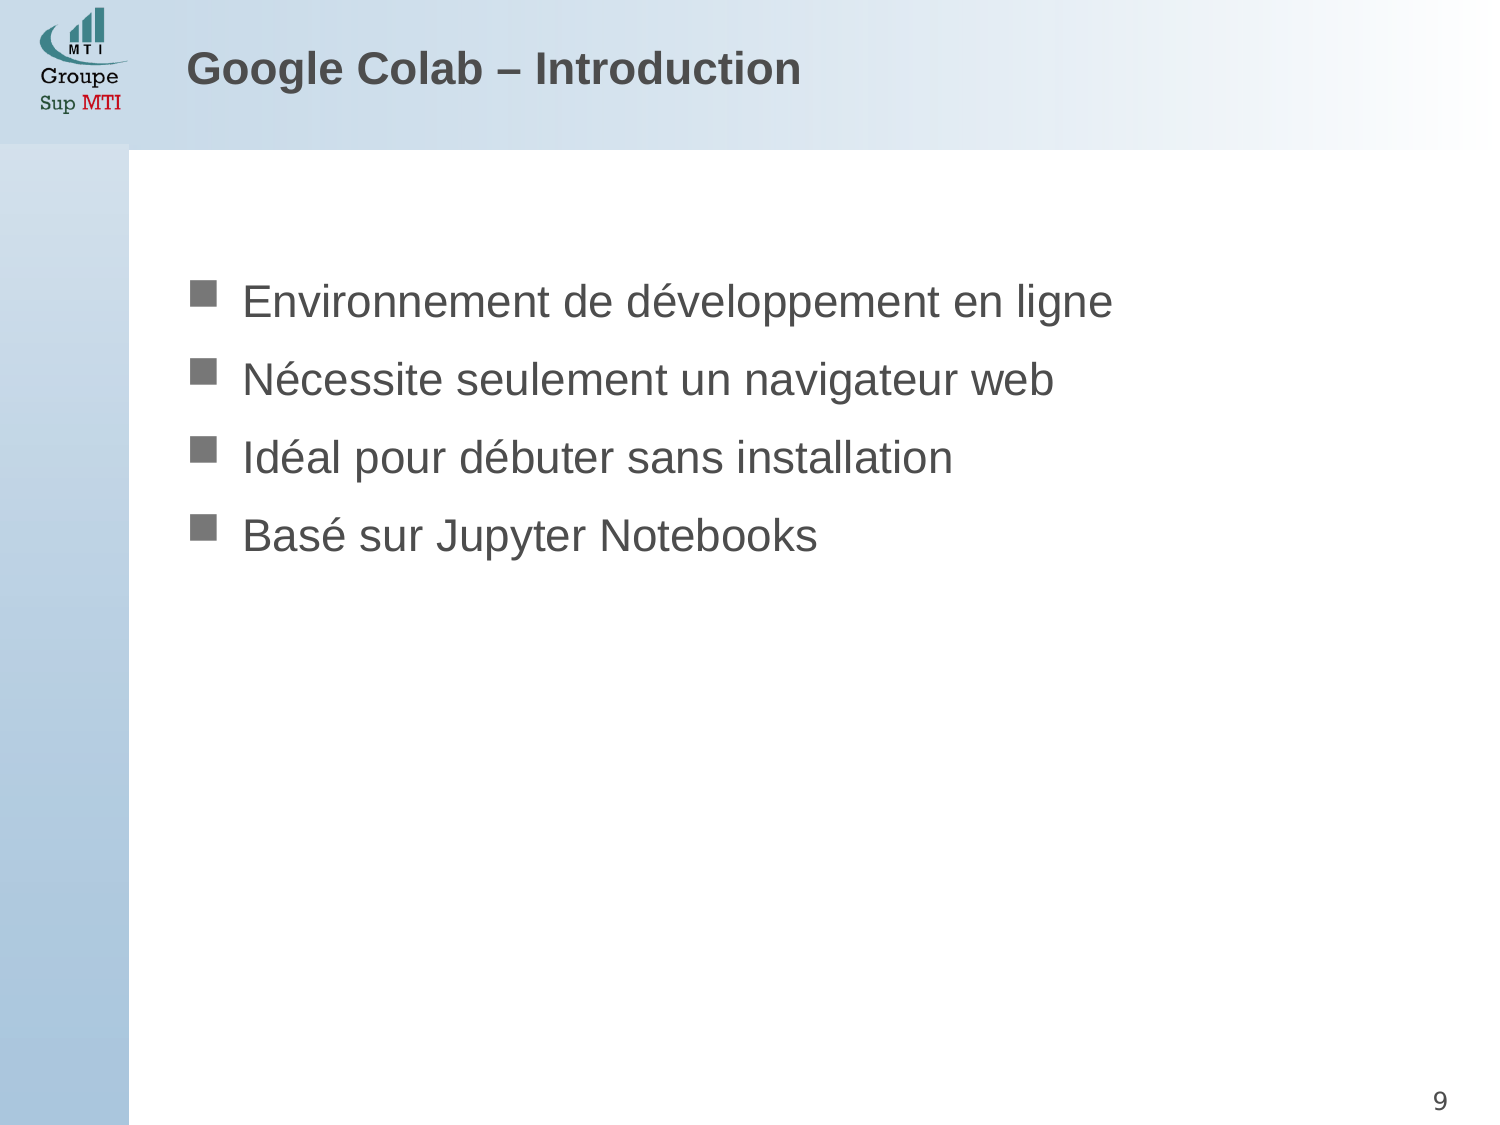

Google Colab – Introduction

Environnement de développement en ligne
Nécessite seulement un navigateur web
Idéal pour débuter sans installation
Basé sur Jupyter Notebooks